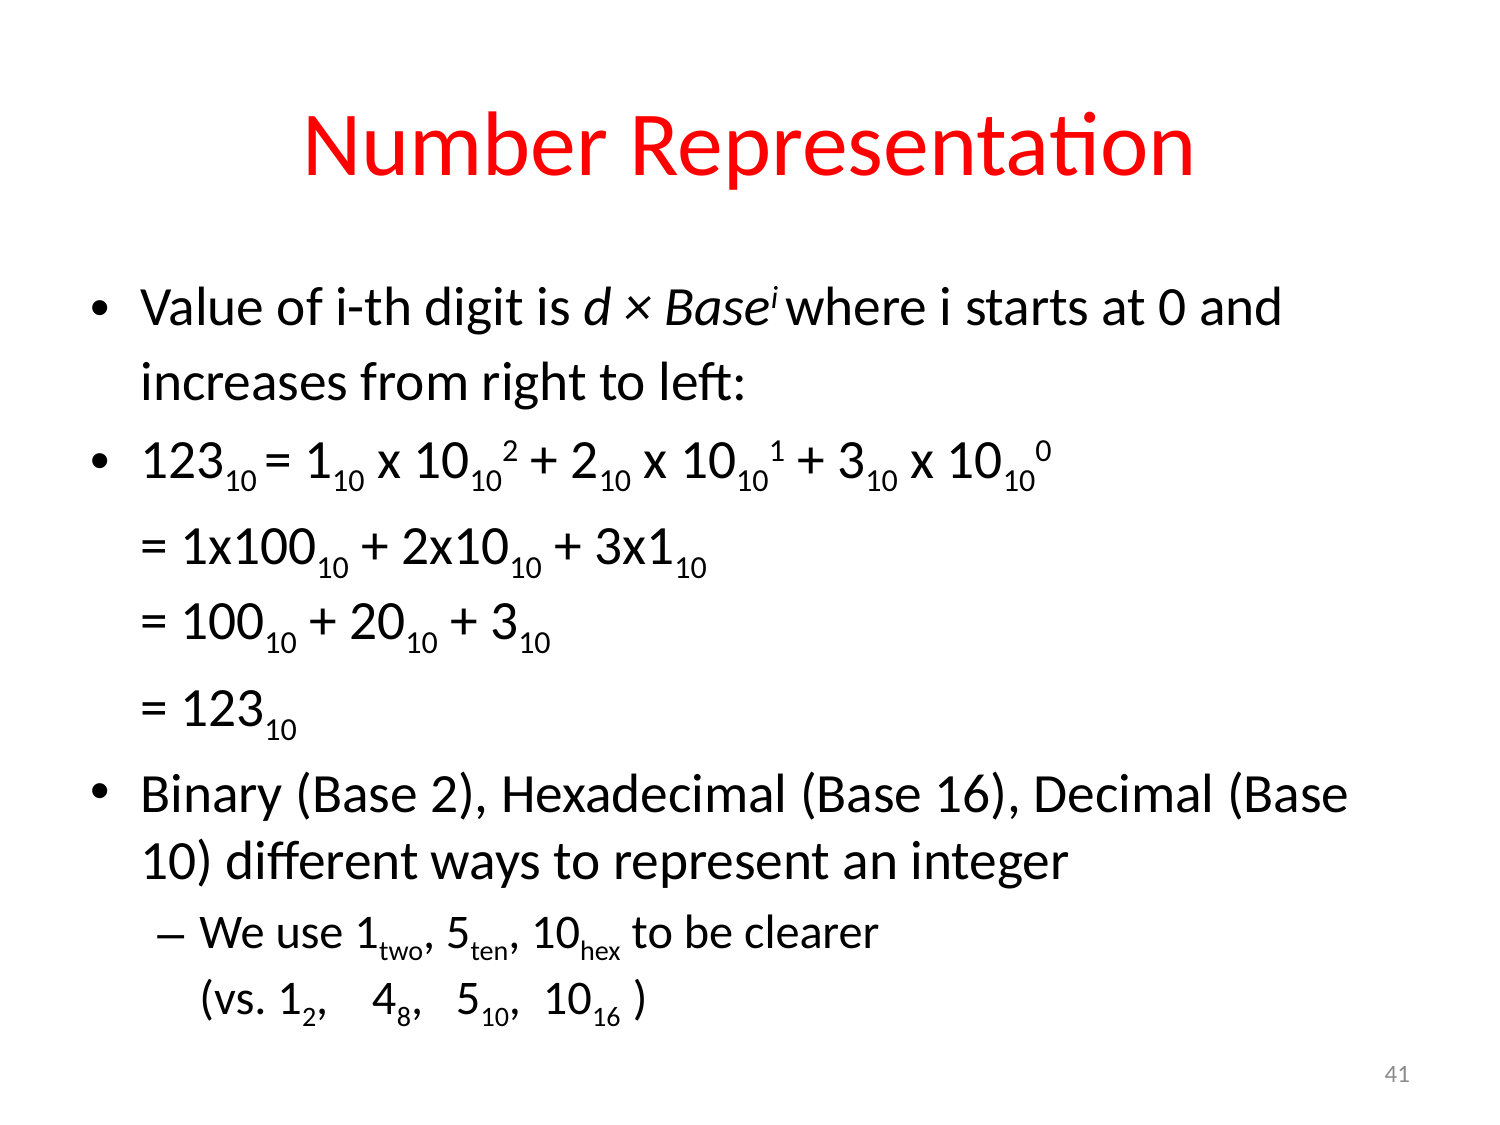

# Number Representation
Value of i-th digit is d × Basei where i starts at 0 and increases from right to left:
12310 = 110 x 10102 + 210 x 10101 + 310 x 10100
			= 1x10010 + 2x1010 + 3x110
	= 10010 + 2010 + 310
			= 12310
Binary (Base 2), Hexadecimal (Base 16), Decimal (Base 10) different ways to represent an integer
We use 1two, 5ten, 10hex to be clearer
		(vs. 12,    48,   510,  1016  )
41